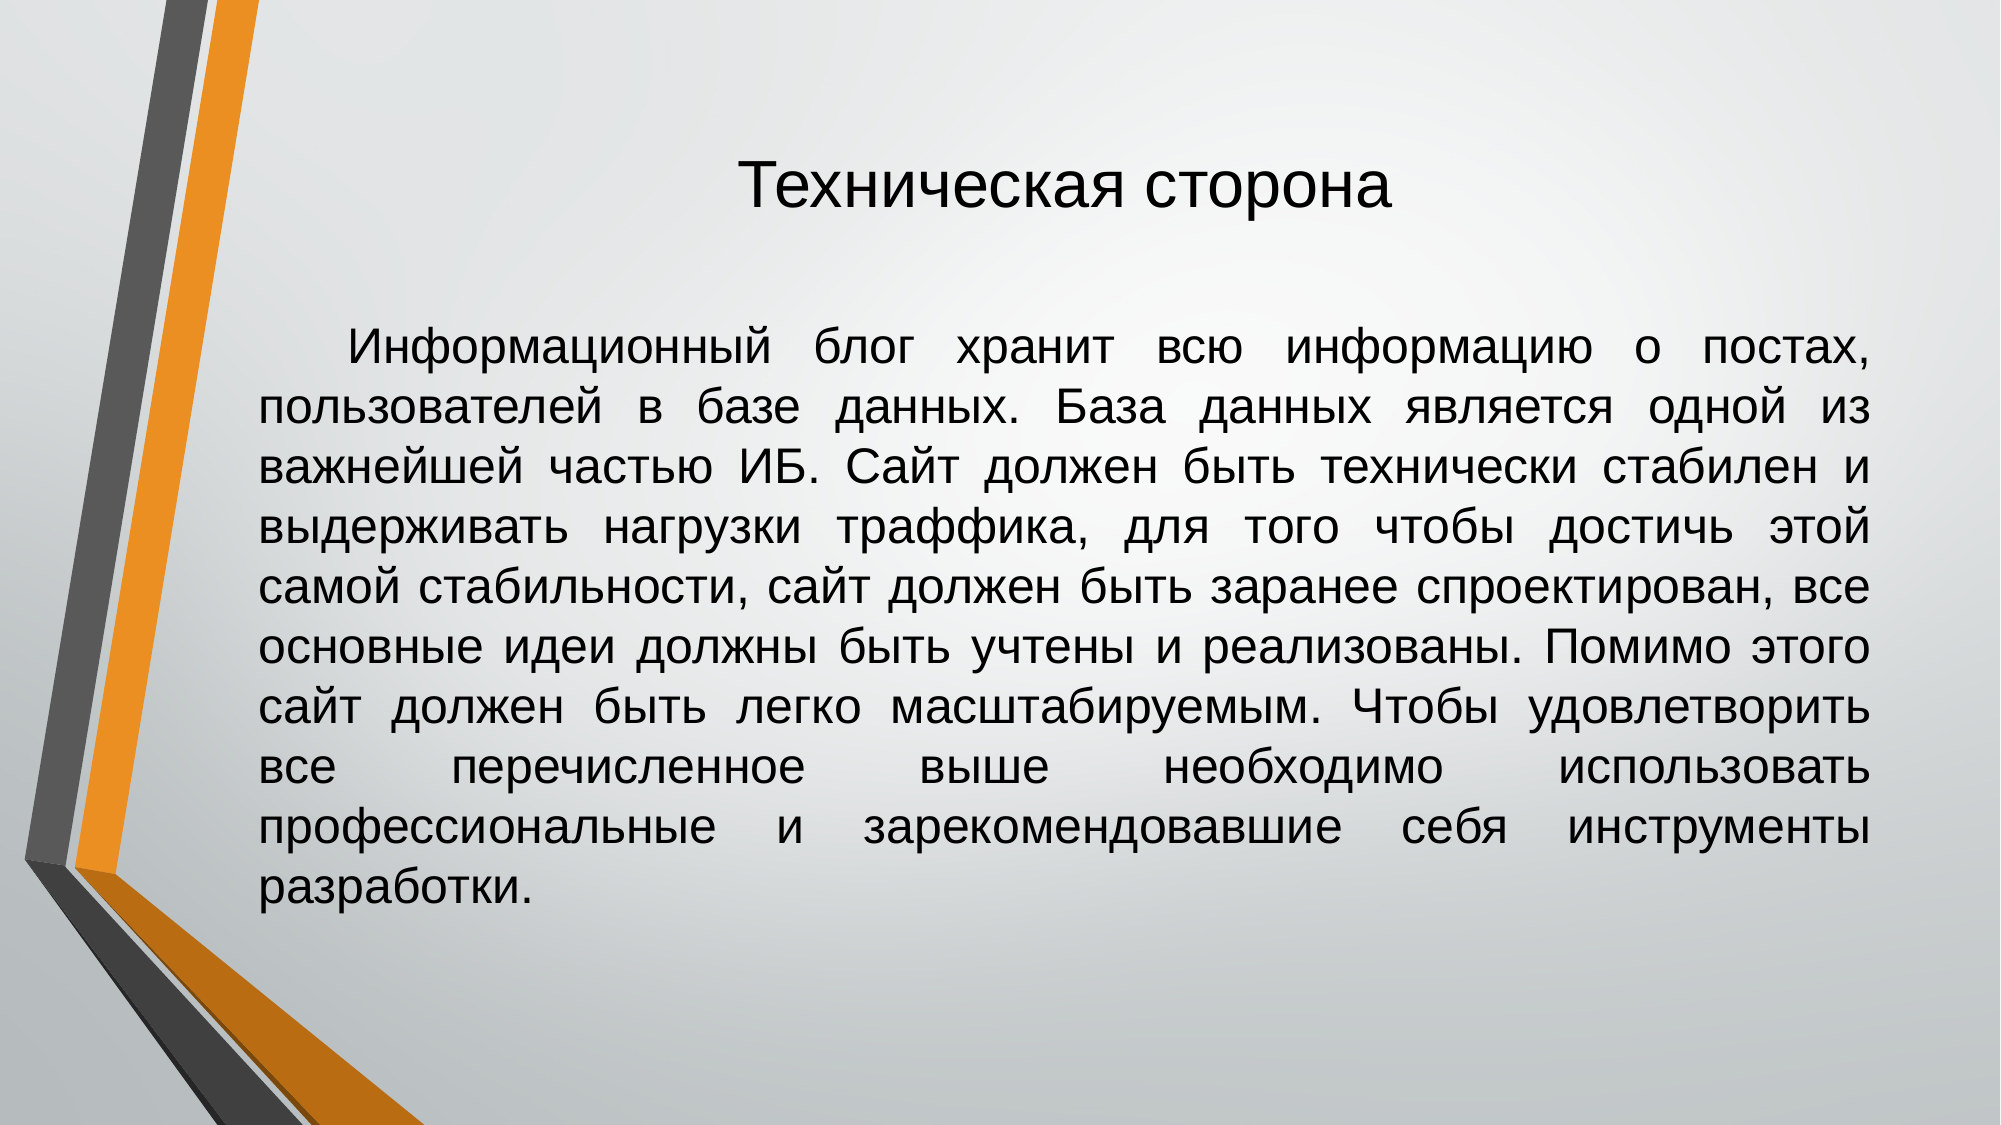

# Техническая сторона
Информационный блог хранит всю информацию о постах, пользователей в базе данных. База данных является одной из важнейшей частью ИБ. Сайт должен быть технически стабилен и выдерживать нагрузки траффика, для того чтобы достичь этой самой стабильности, сайт должен быть заранее спроектирован, все основные идеи должны быть учтены и реализованы. Помимо этого сайт должен быть легко масштабируемым. Чтобы удовлетворить все перечисленное выше необходимо использовать профессиональные и зарекомендовавшие себя инструменты разработки.